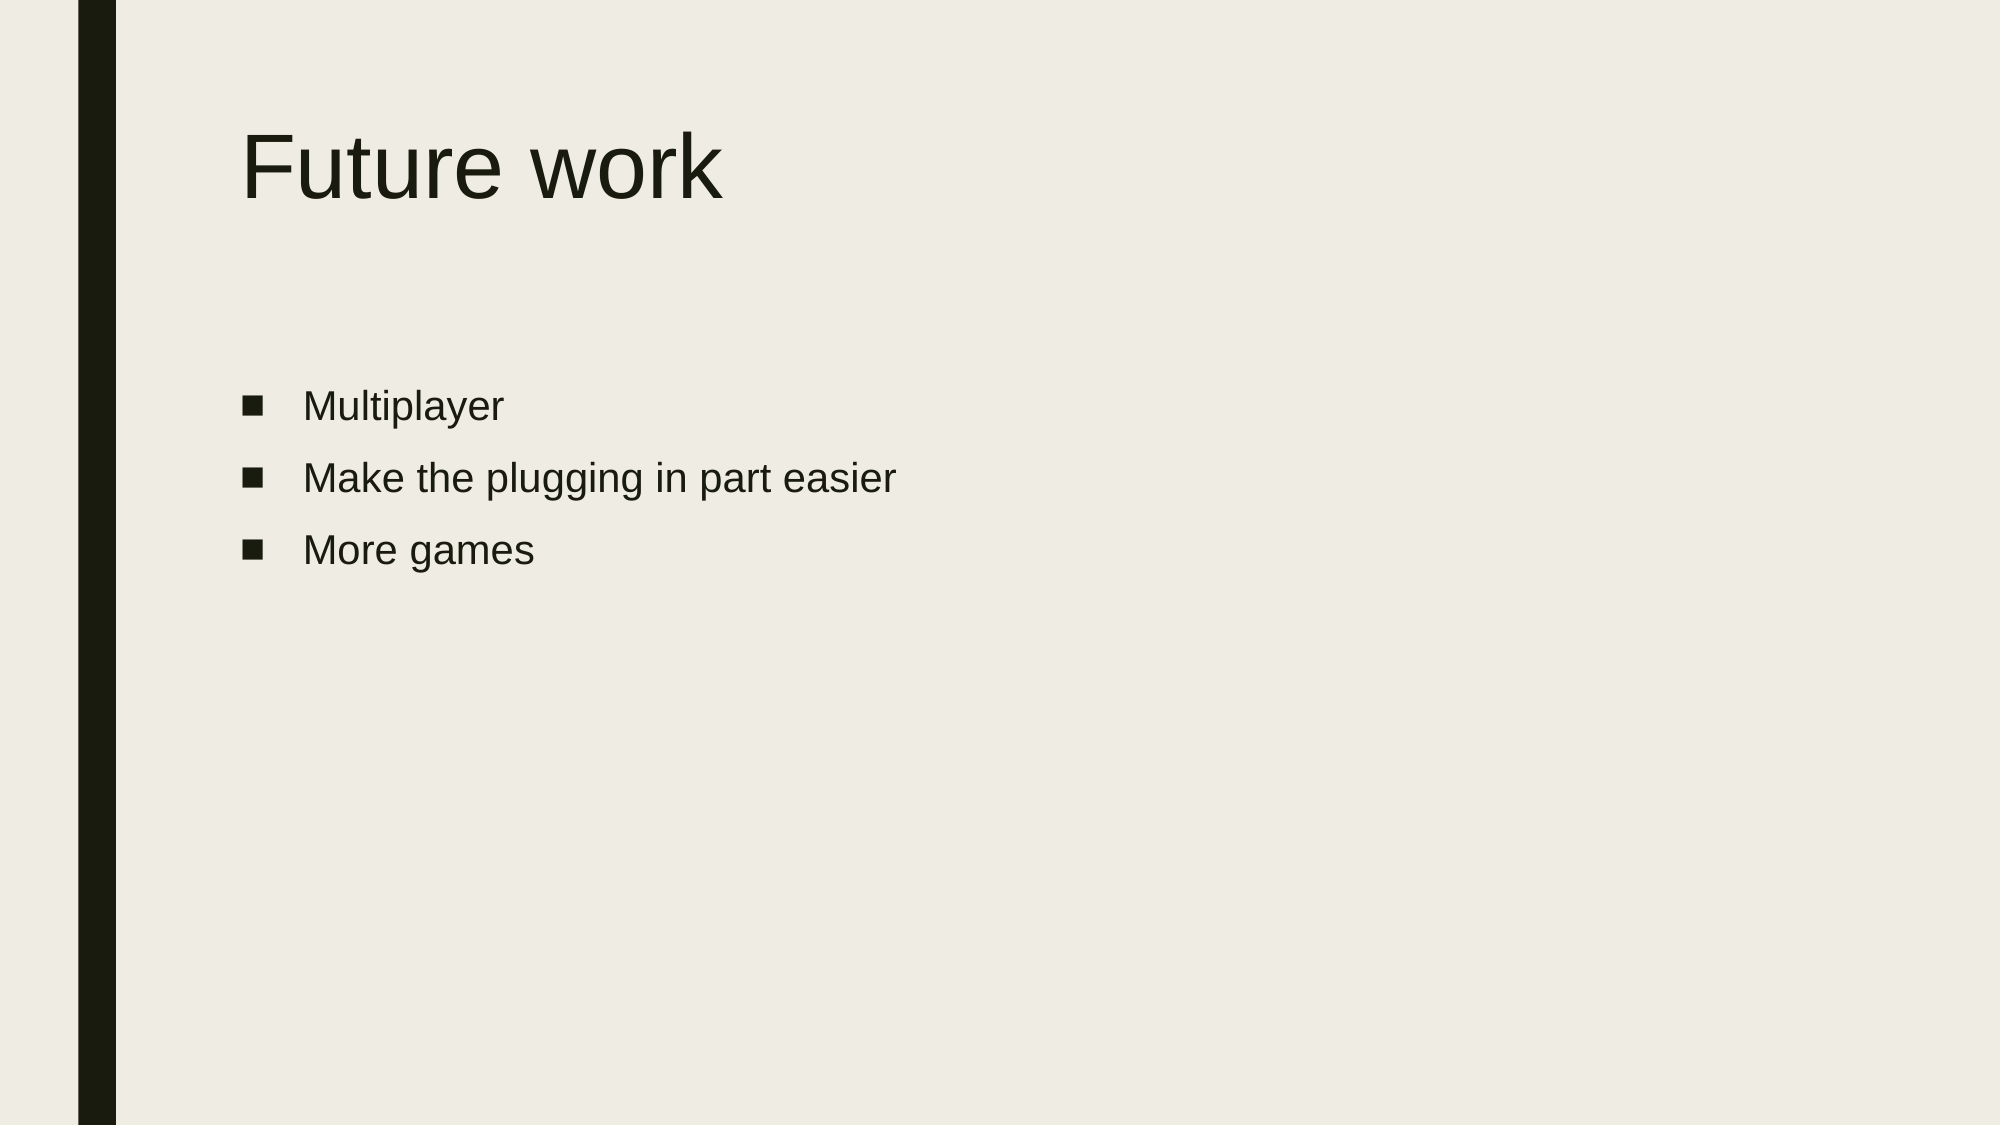

# Future work
Multiplayer
Make the plugging in part easier
More games